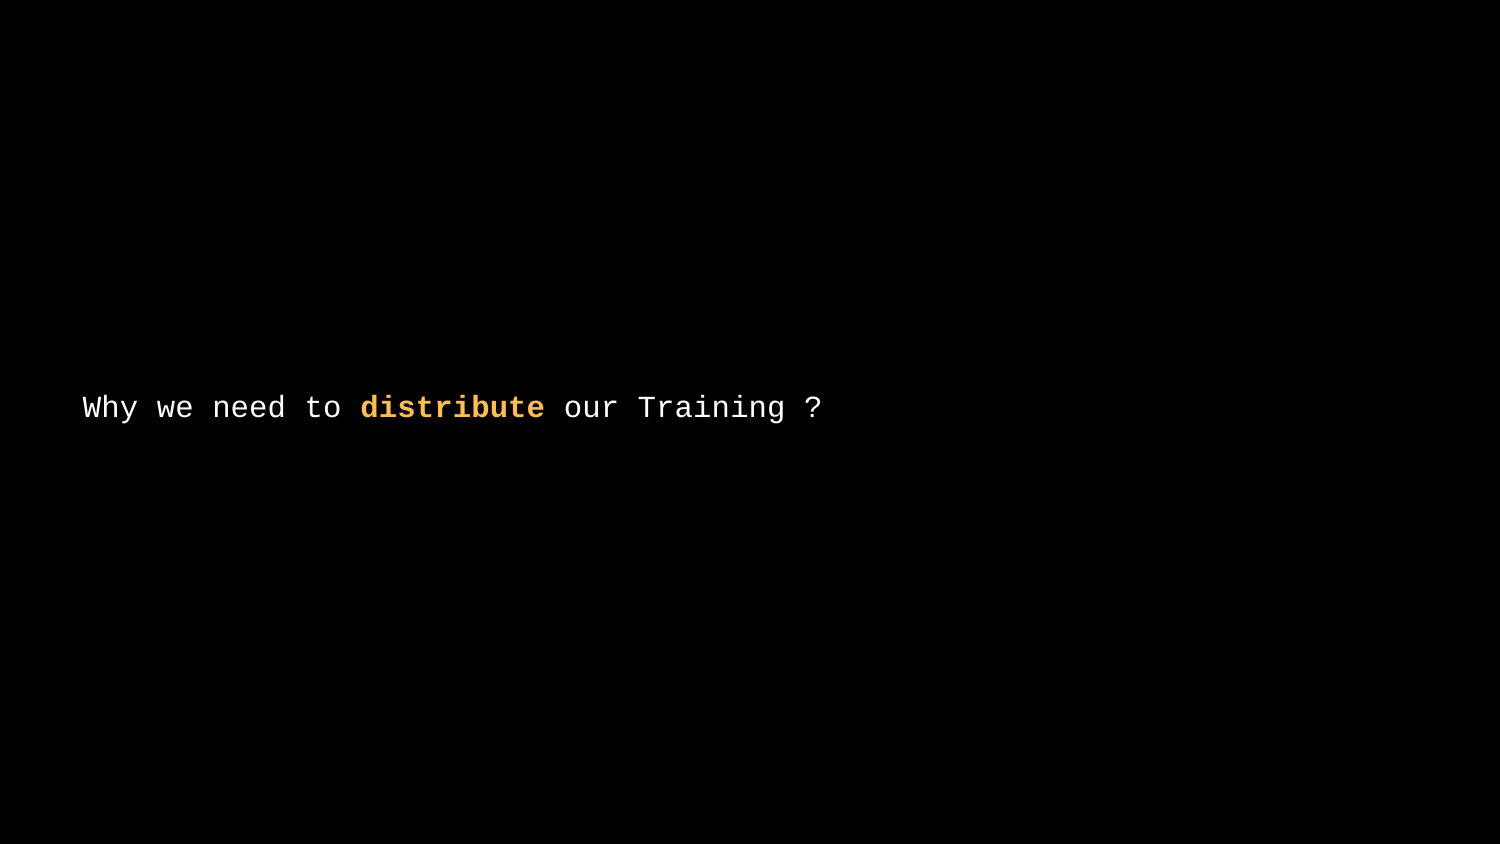

Why we need to distribute our Training ?